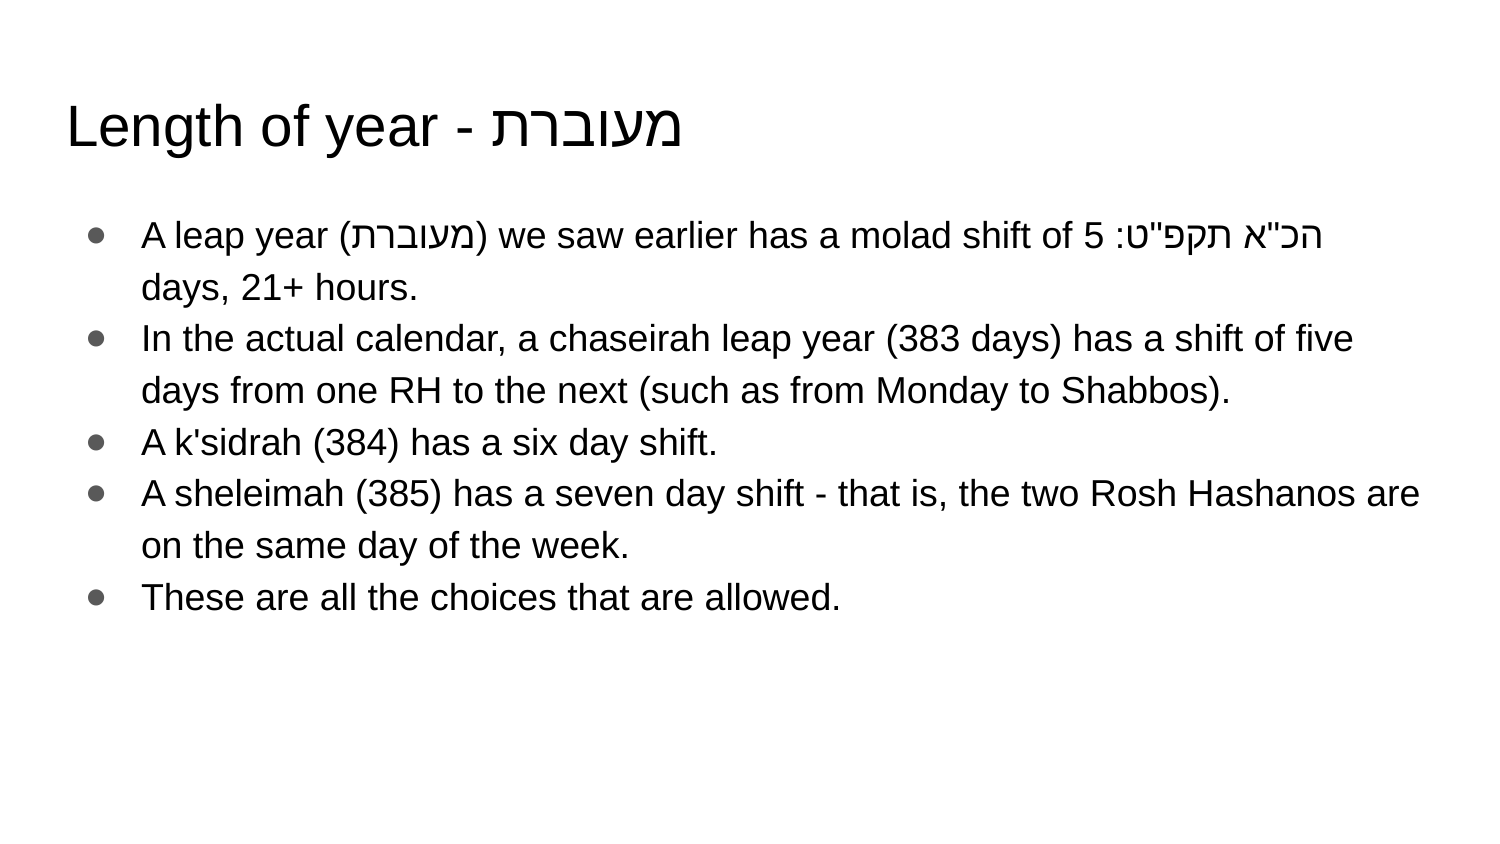

# Length of year - מעוברת
A leap year (מעוברת) we saw earlier has a molad shift of הכ"א תקפ"ט: 5 days, 21+ hours.
In the actual calendar, a chaseirah leap year (383 days) has a shift of five days from one RH to the next (such as from Monday to Shabbos).
A k'sidrah (384) has a six day shift.
A sheleimah (385) has a seven day shift - that is, the two Rosh Hashanos are on the same day of the week.
These are all the choices that are allowed.